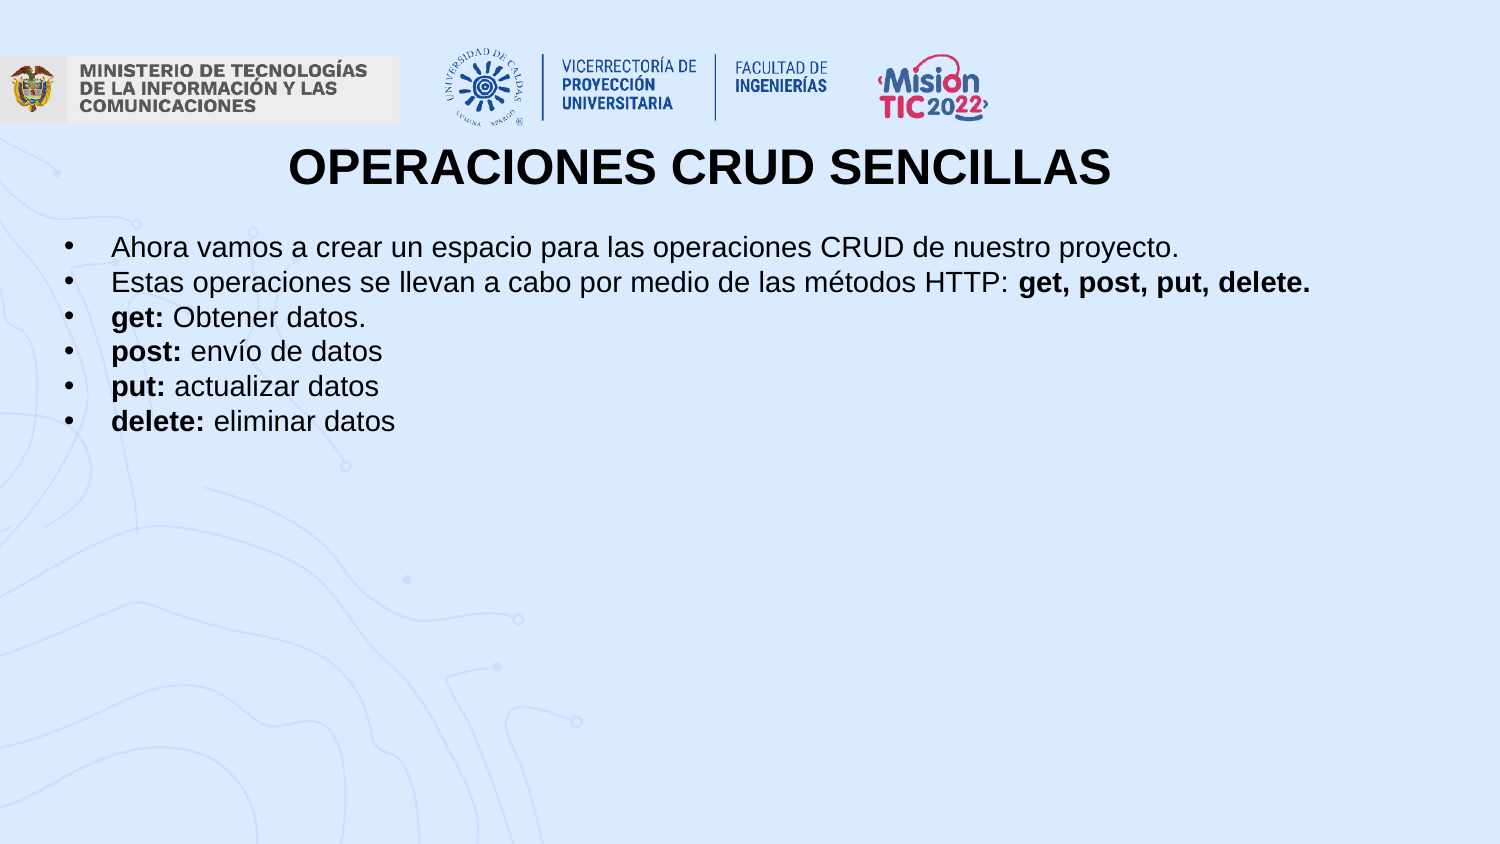

OPERACIONES CRUD SENCILLAS
Ahora vamos a crear un espacio para las operaciones CRUD de nuestro proyecto.
Estas operaciones se llevan a cabo por medio de las métodos HTTP: get, post, put, delete.
get: Obtener datos.
post: envío de datos
put: actualizar datos
delete: eliminar datos